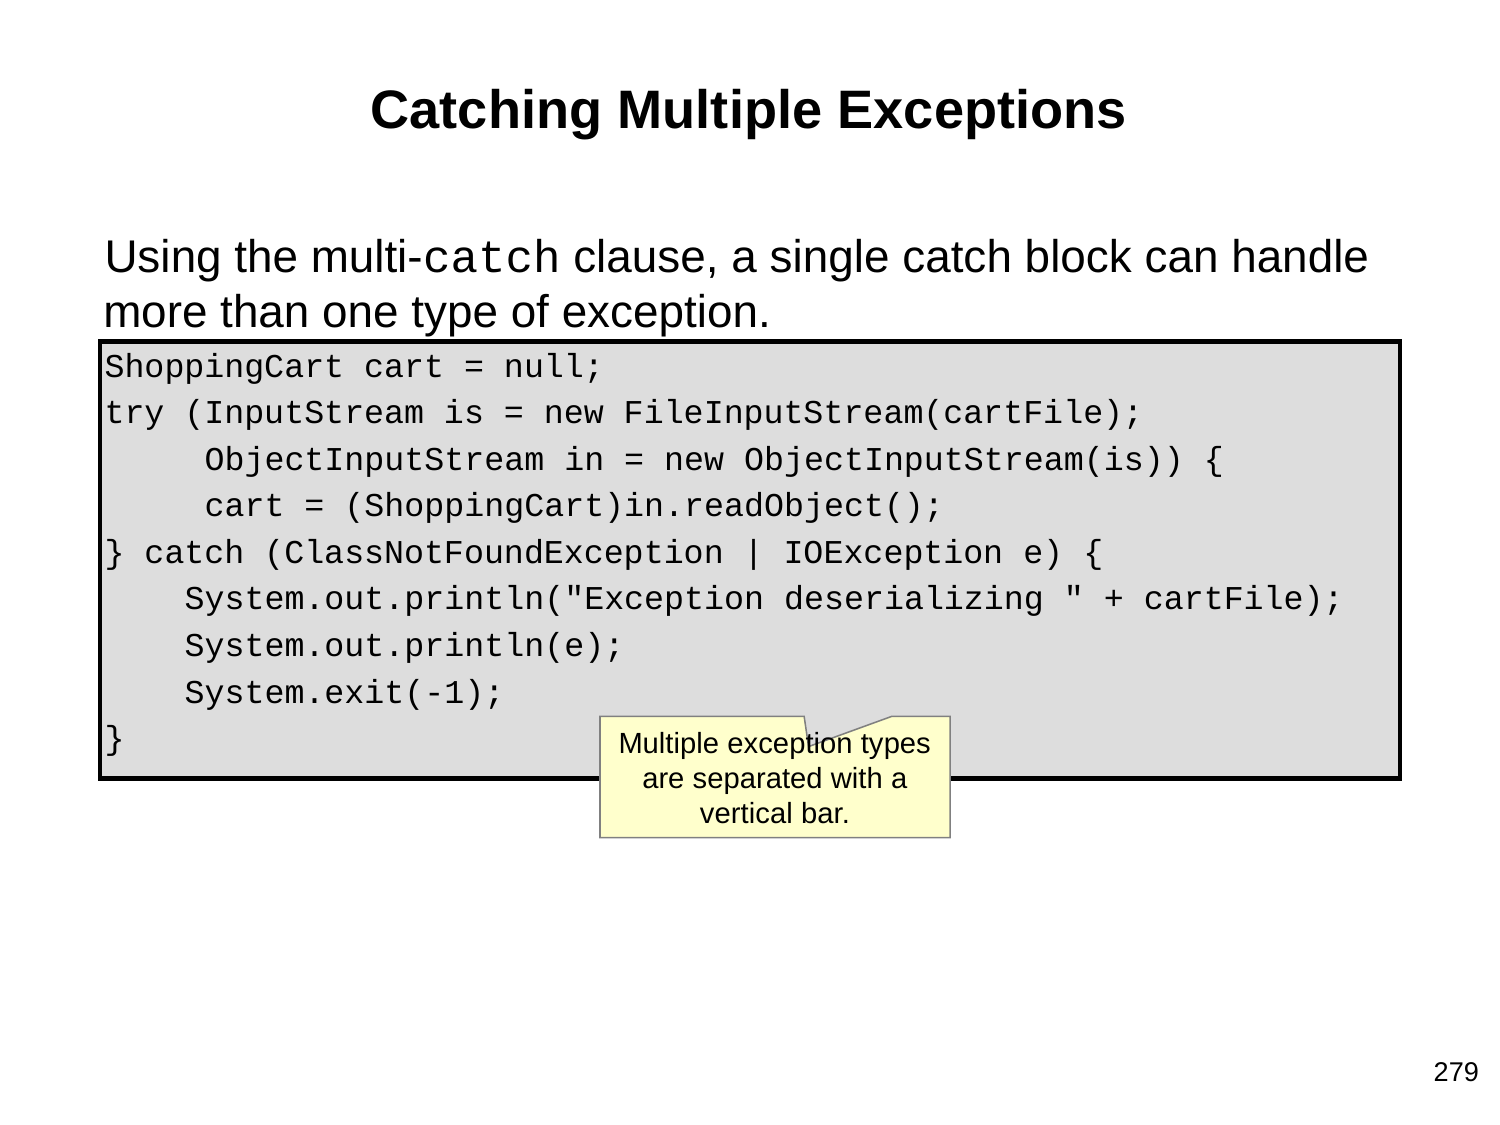

# Catching Multiple Exceptions
Using the multi-catch clause, a single catch block can handle more than one type of exception.
ShoppingCart cart = null;
try (InputStream is = new FileInputStream(cartFile);
     ObjectInputStream in = new ObjectInputStream(is)) {
     cart = (ShoppingCart)in.readObject();
} catch (ClassNotFoundException | IOException e) {
    System.out.println("Exception deserializing " + cartFile);
    System.out.println(e);
    System.exit(-1);
}

Multiple exception types are separated with a vertical bar.
279